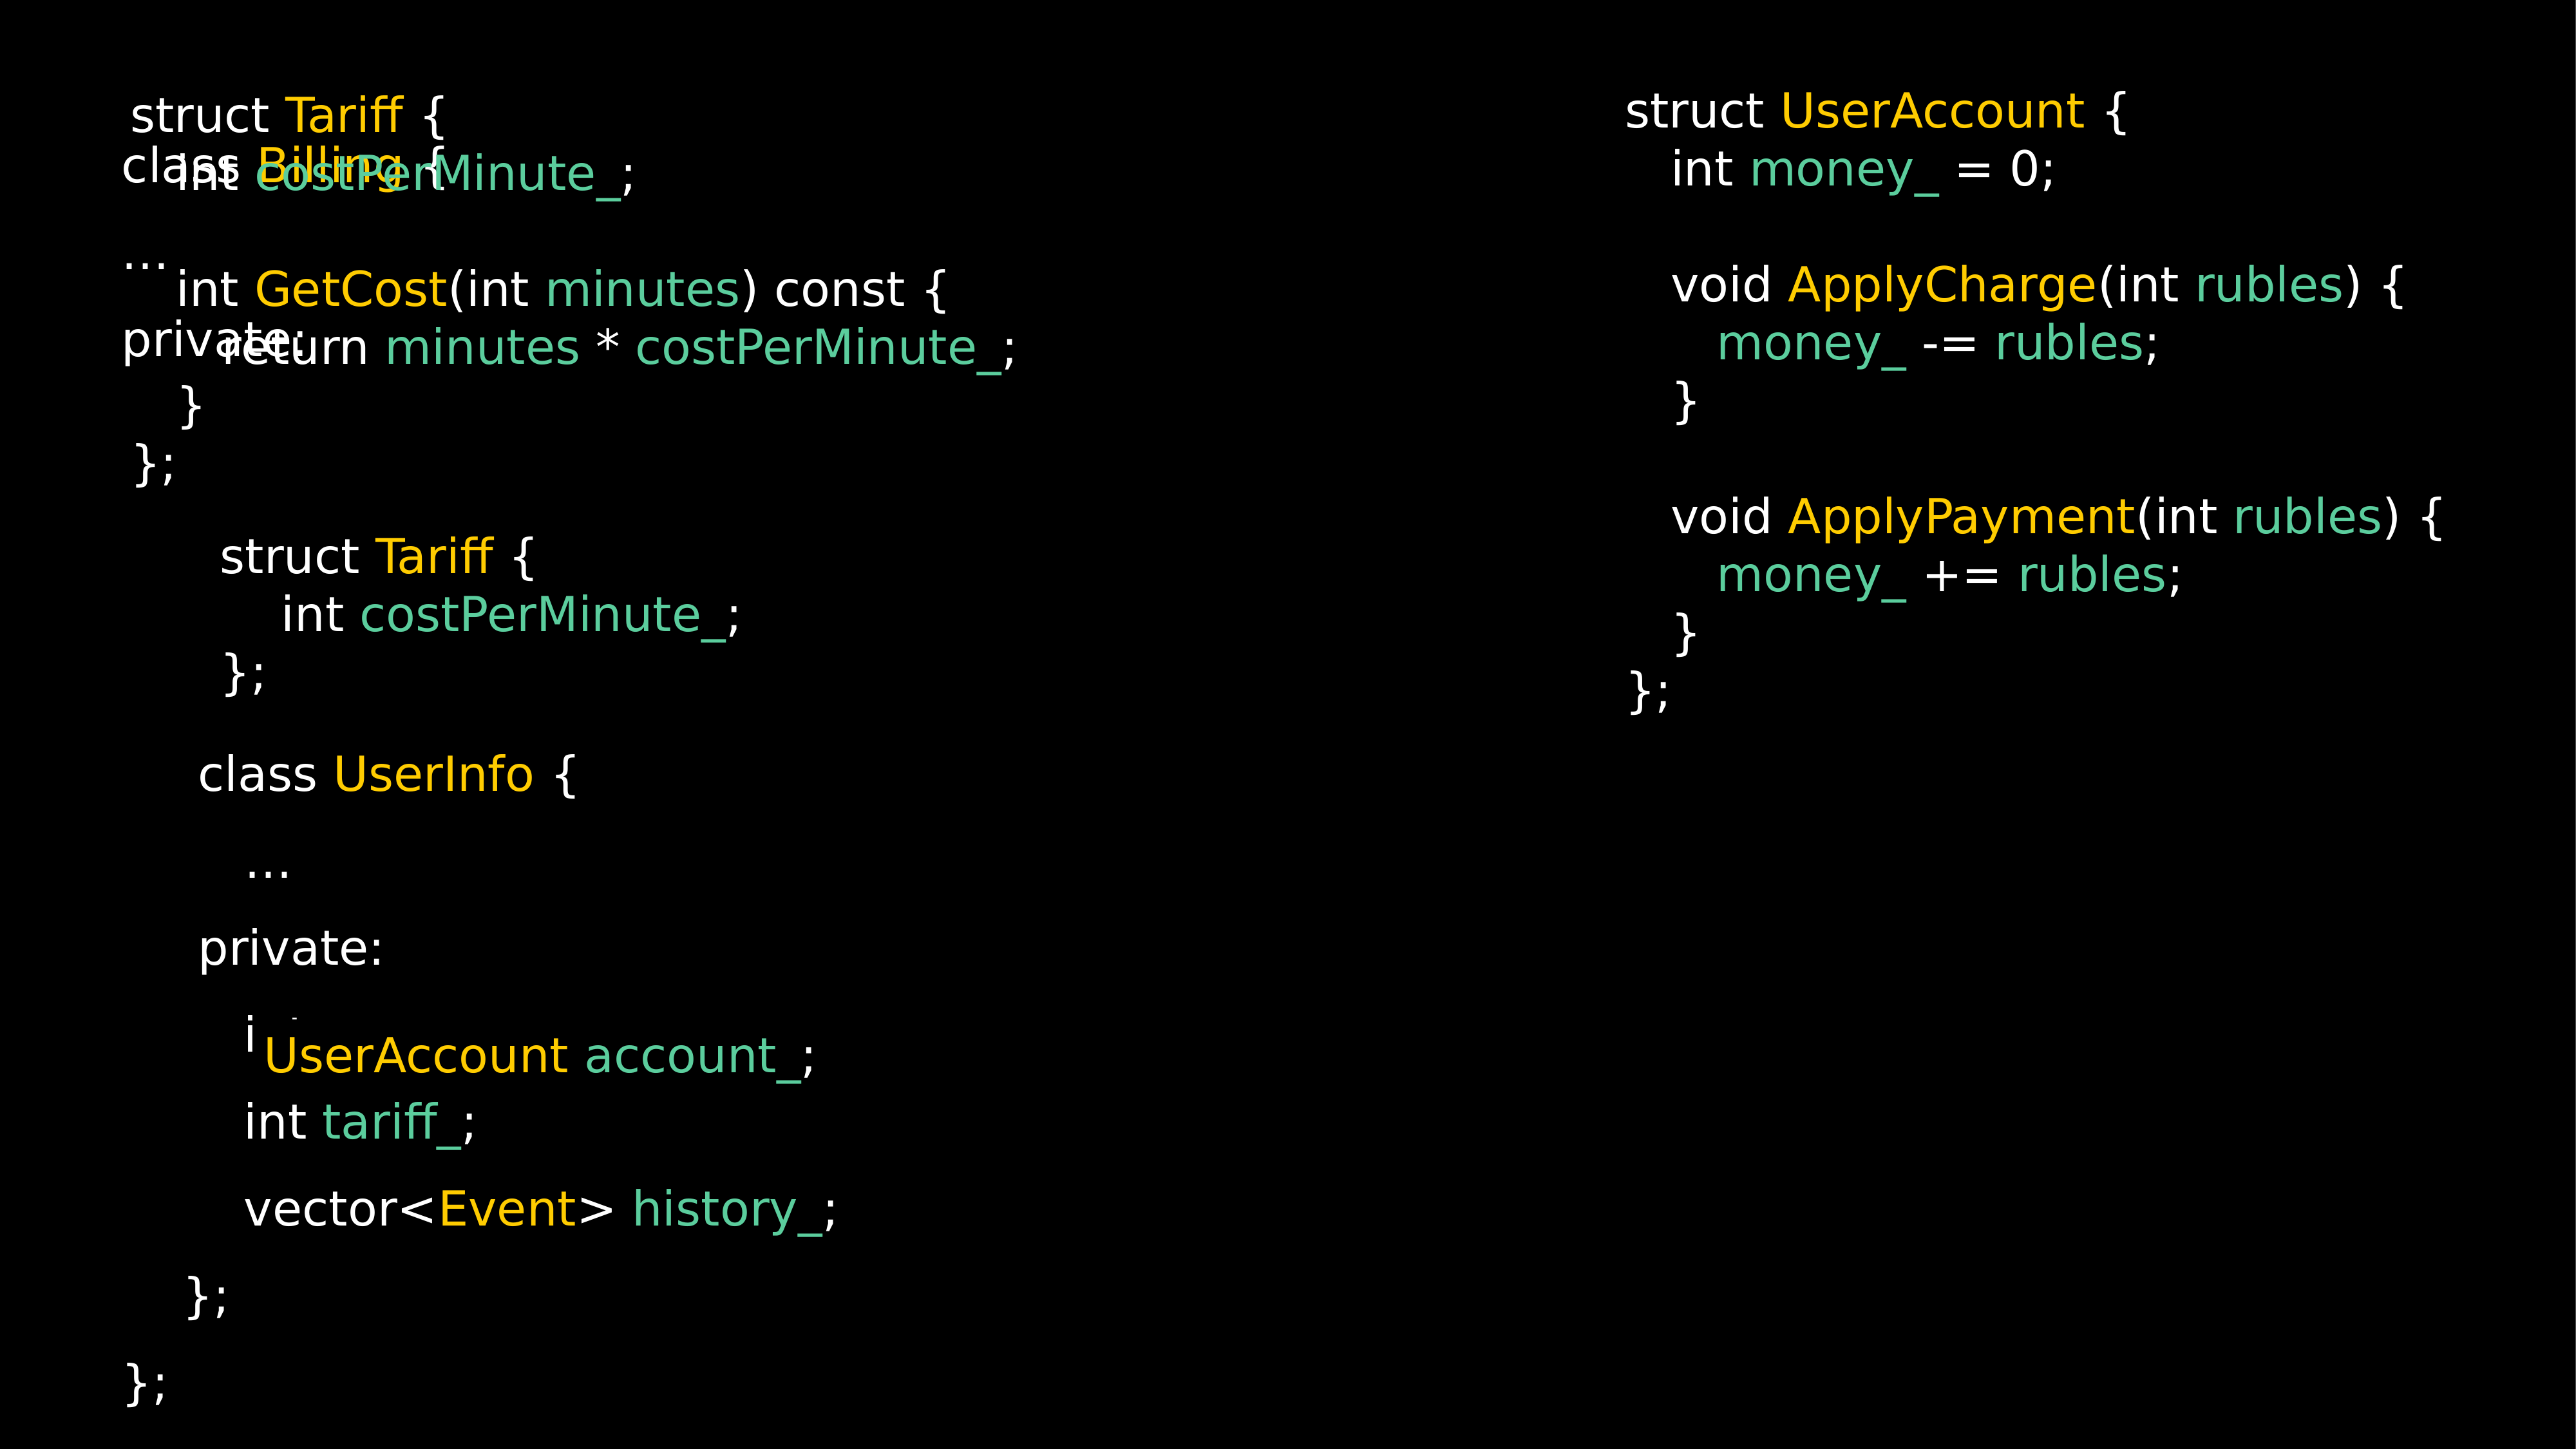

class Billing {
…
private:

     class UserInfo {
        …
     private:
        int money_;
        int tariff_;
        vector<Event> history_;
    };
};
struct Tariff {
   int costPerMinute_;
   int GetCost(int minutes) const {
      return minutes * costPerMinute_;
   }
};
struct UserAccount {
   int money_ = 0;
   void ApplyCharge(int rubles) {
      money_ -= rubles;
   }
   void ApplyPayment(int rubles) {
      money_ += rubles;
   }
};
struct Tariff {
    int costPerMinute_;
};

UserAccount account_;

26